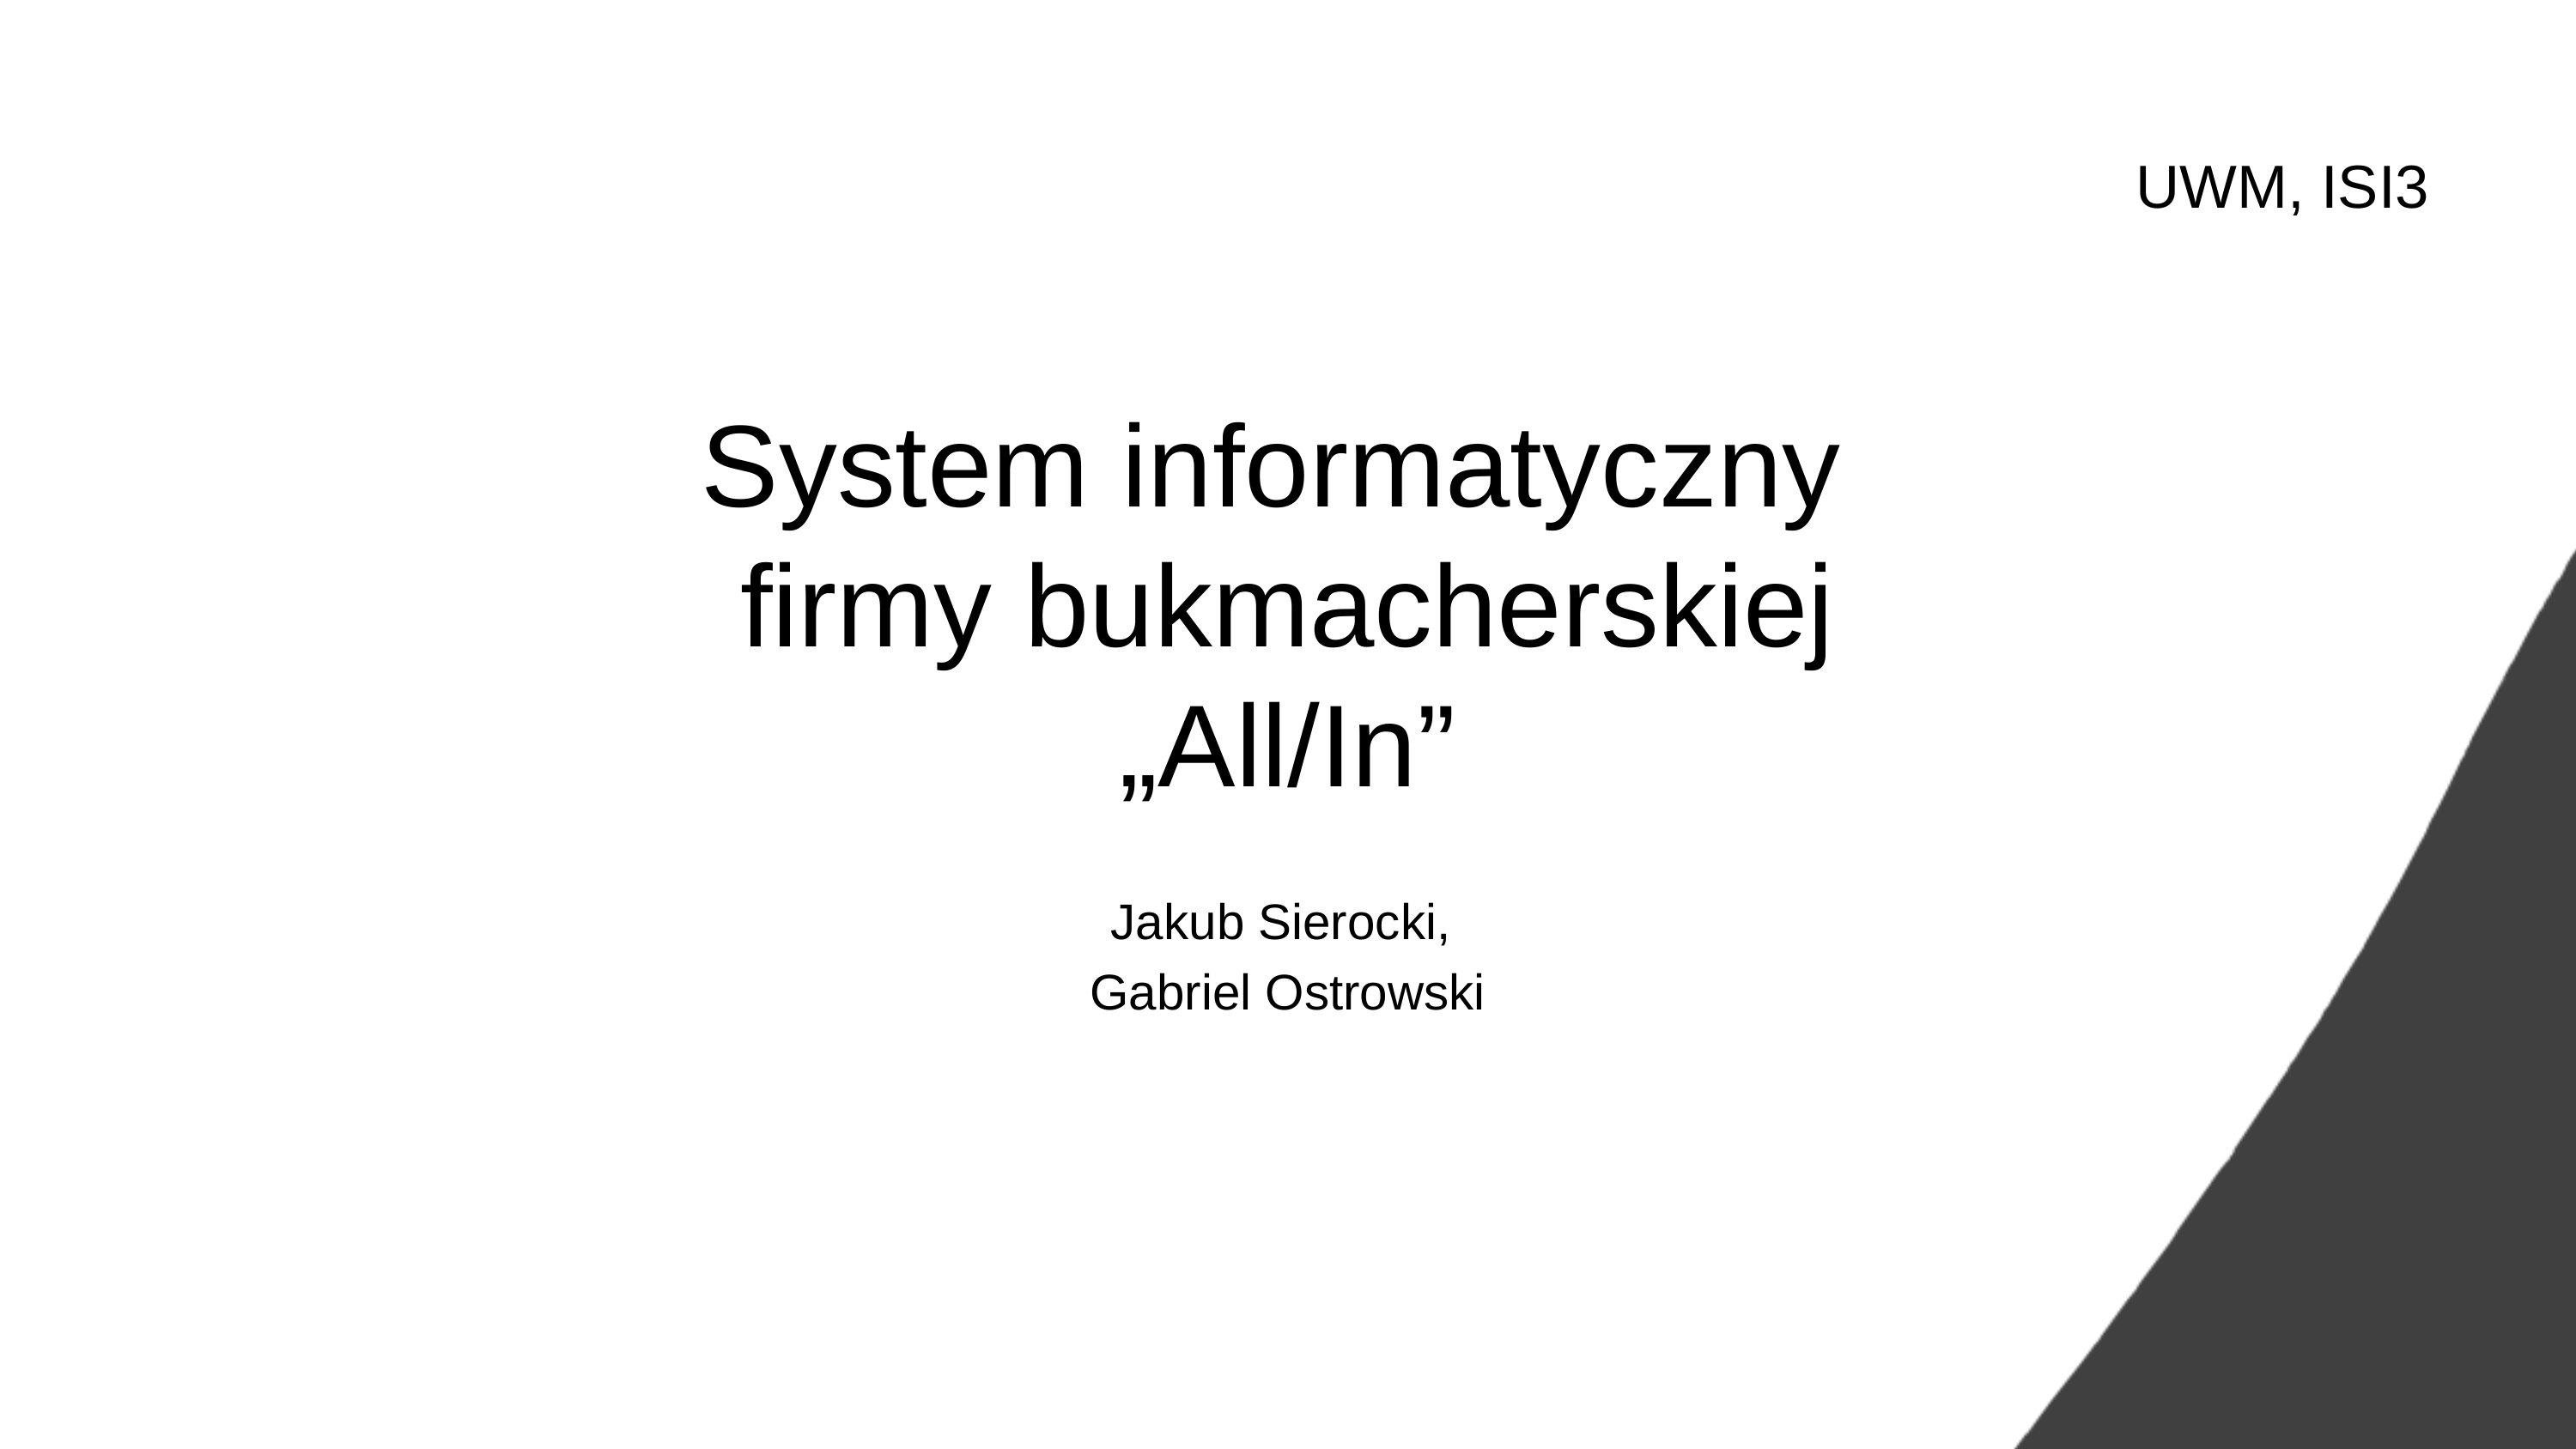

UWM, ISI3
System informatyczny
firmy bukmacherskiej „All/In”
Jakub Sierocki,
Gabriel Ostrowski